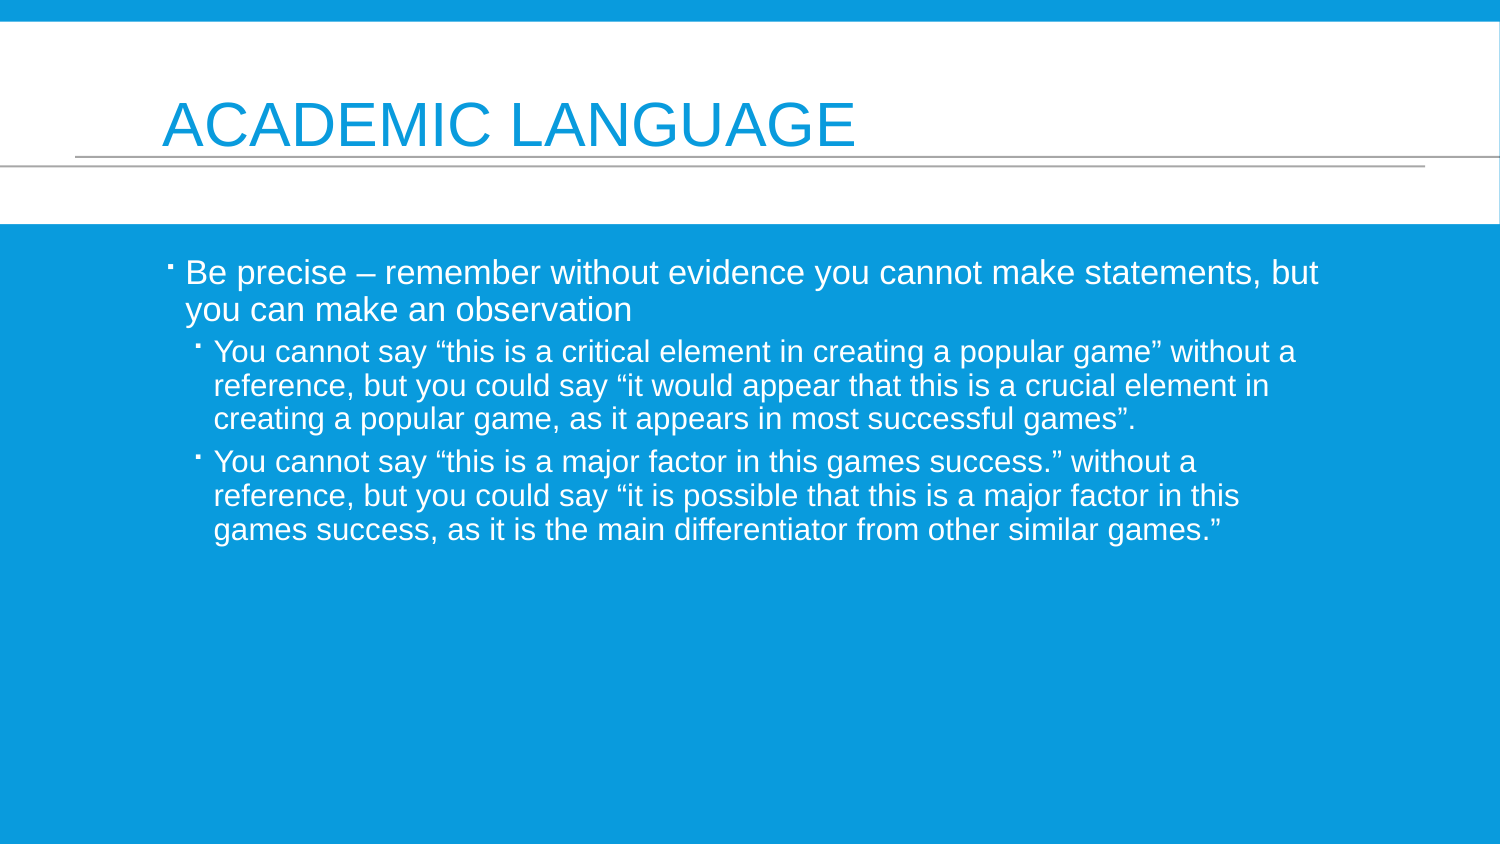

# Academic language
Be precise – remember without evidence you cannot make statements, but you can make an observation
You cannot say “this is a critical element in creating a popular game” without a reference, but you could say “it would appear that this is a crucial element in creating a popular game, as it appears in most successful games”.
You cannot say “this is a major factor in this games success.” without a reference, but you could say “it is possible that this is a major factor in this games success, as it is the main differentiator from other similar games.”